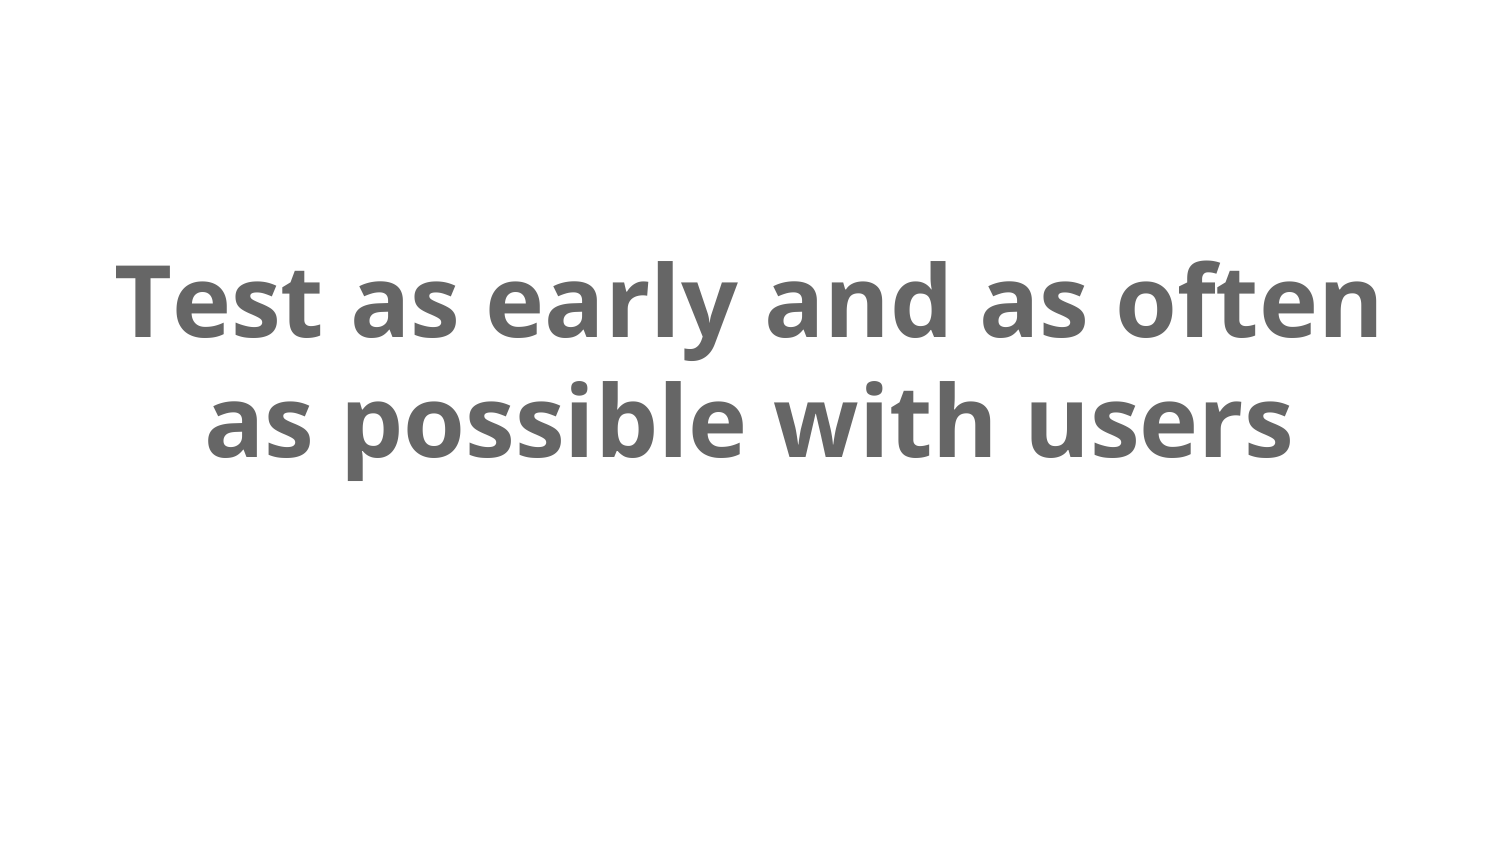

# Test as early and as often as possible with users